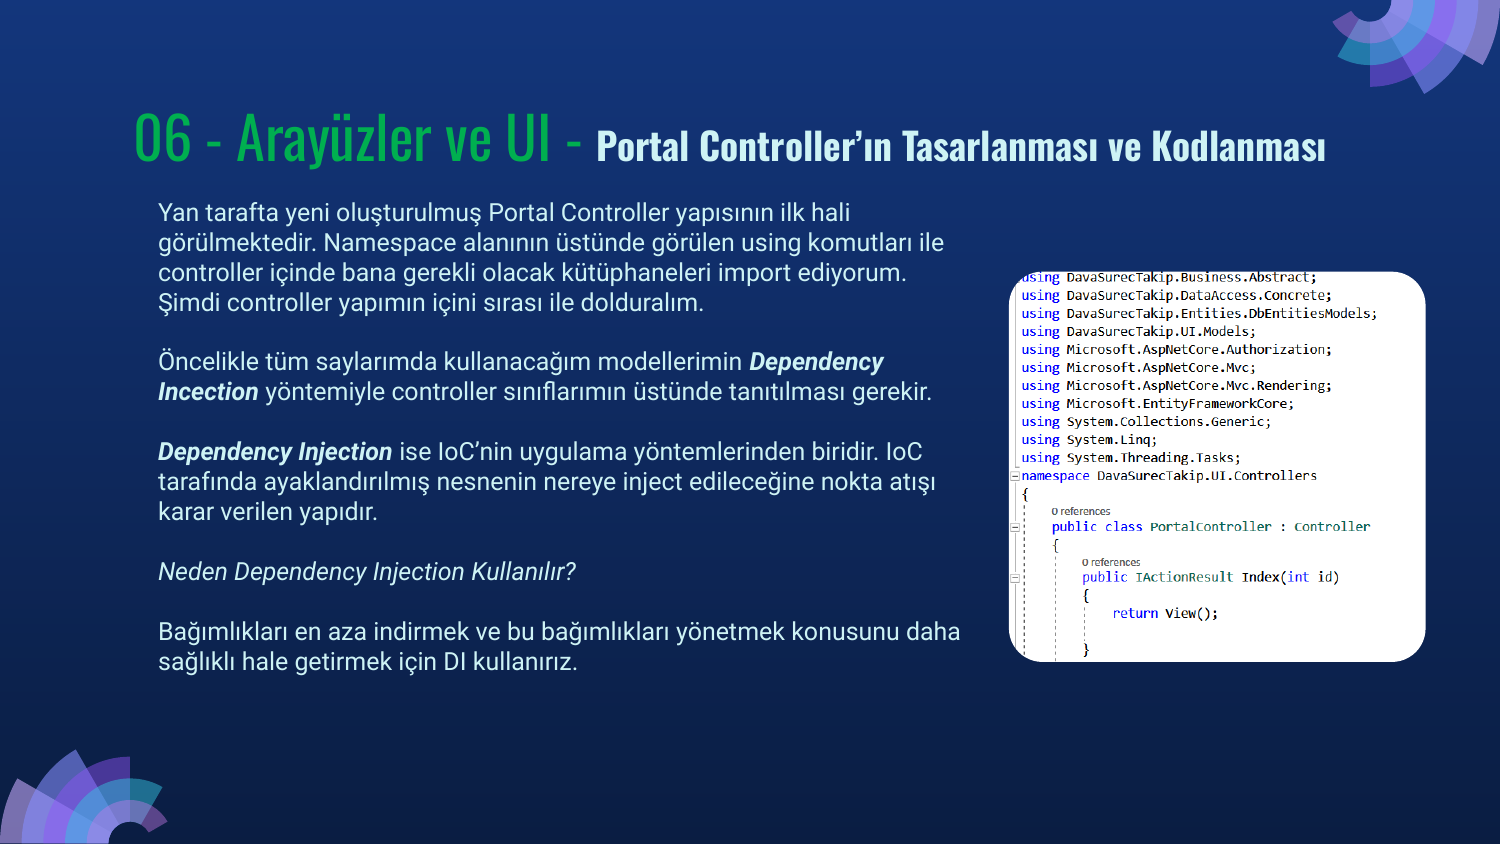

06 - Arayüzler ve UI - Portal Controller’ın Tasarlanması ve Kodlanması
# Yan tarafta yeni oluşturulmuş Portal Controller yapısının ilk hali görülmektedir. Namespace alanının üstünde görülen using komutları ile controller içinde bana gerekli olacak kütüphaneleri import ediyorum. Şimdi controller yapımın içini sırası ile dolduralım.

Öncelikle tüm saylarımda kullanacağım modellerimin Dependency Incection yöntemiyle controller sınıflarımın üstünde tanıtılması gerekir.

Dependency Injection ise IoC’nin uygulama yöntemlerinden biridir. IoC tarafında ayaklandırılmış nesnenin nereye inject edileceğine nokta atışı karar verilen yapıdır.

Neden Dependency Injection Kullanılır?

Bağımlıkları en aza indirmek ve bu bağımlıkları yönetmek konusunu daha sağlıklı hale getirmek için DI kullanırız.